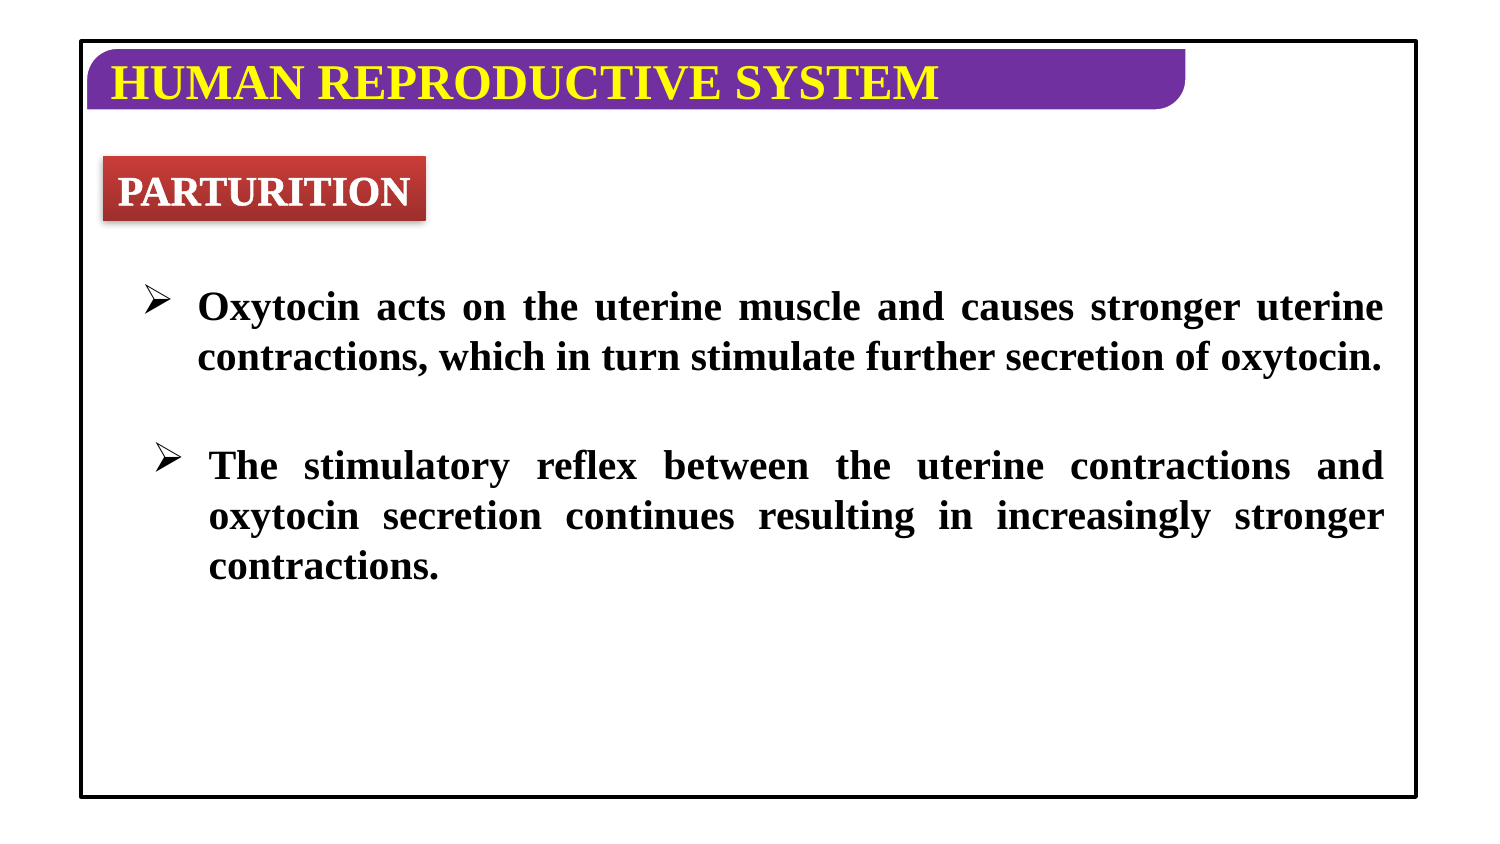

PARTURITION
Oxytocin acts on the uterine muscle and causes stronger uterine contractions, which in turn stimulate further secretion of oxytocin.
The stimulatory reflex between the uterine contractions and oxytocin secretion continues resulting in increasingly stronger contractions.